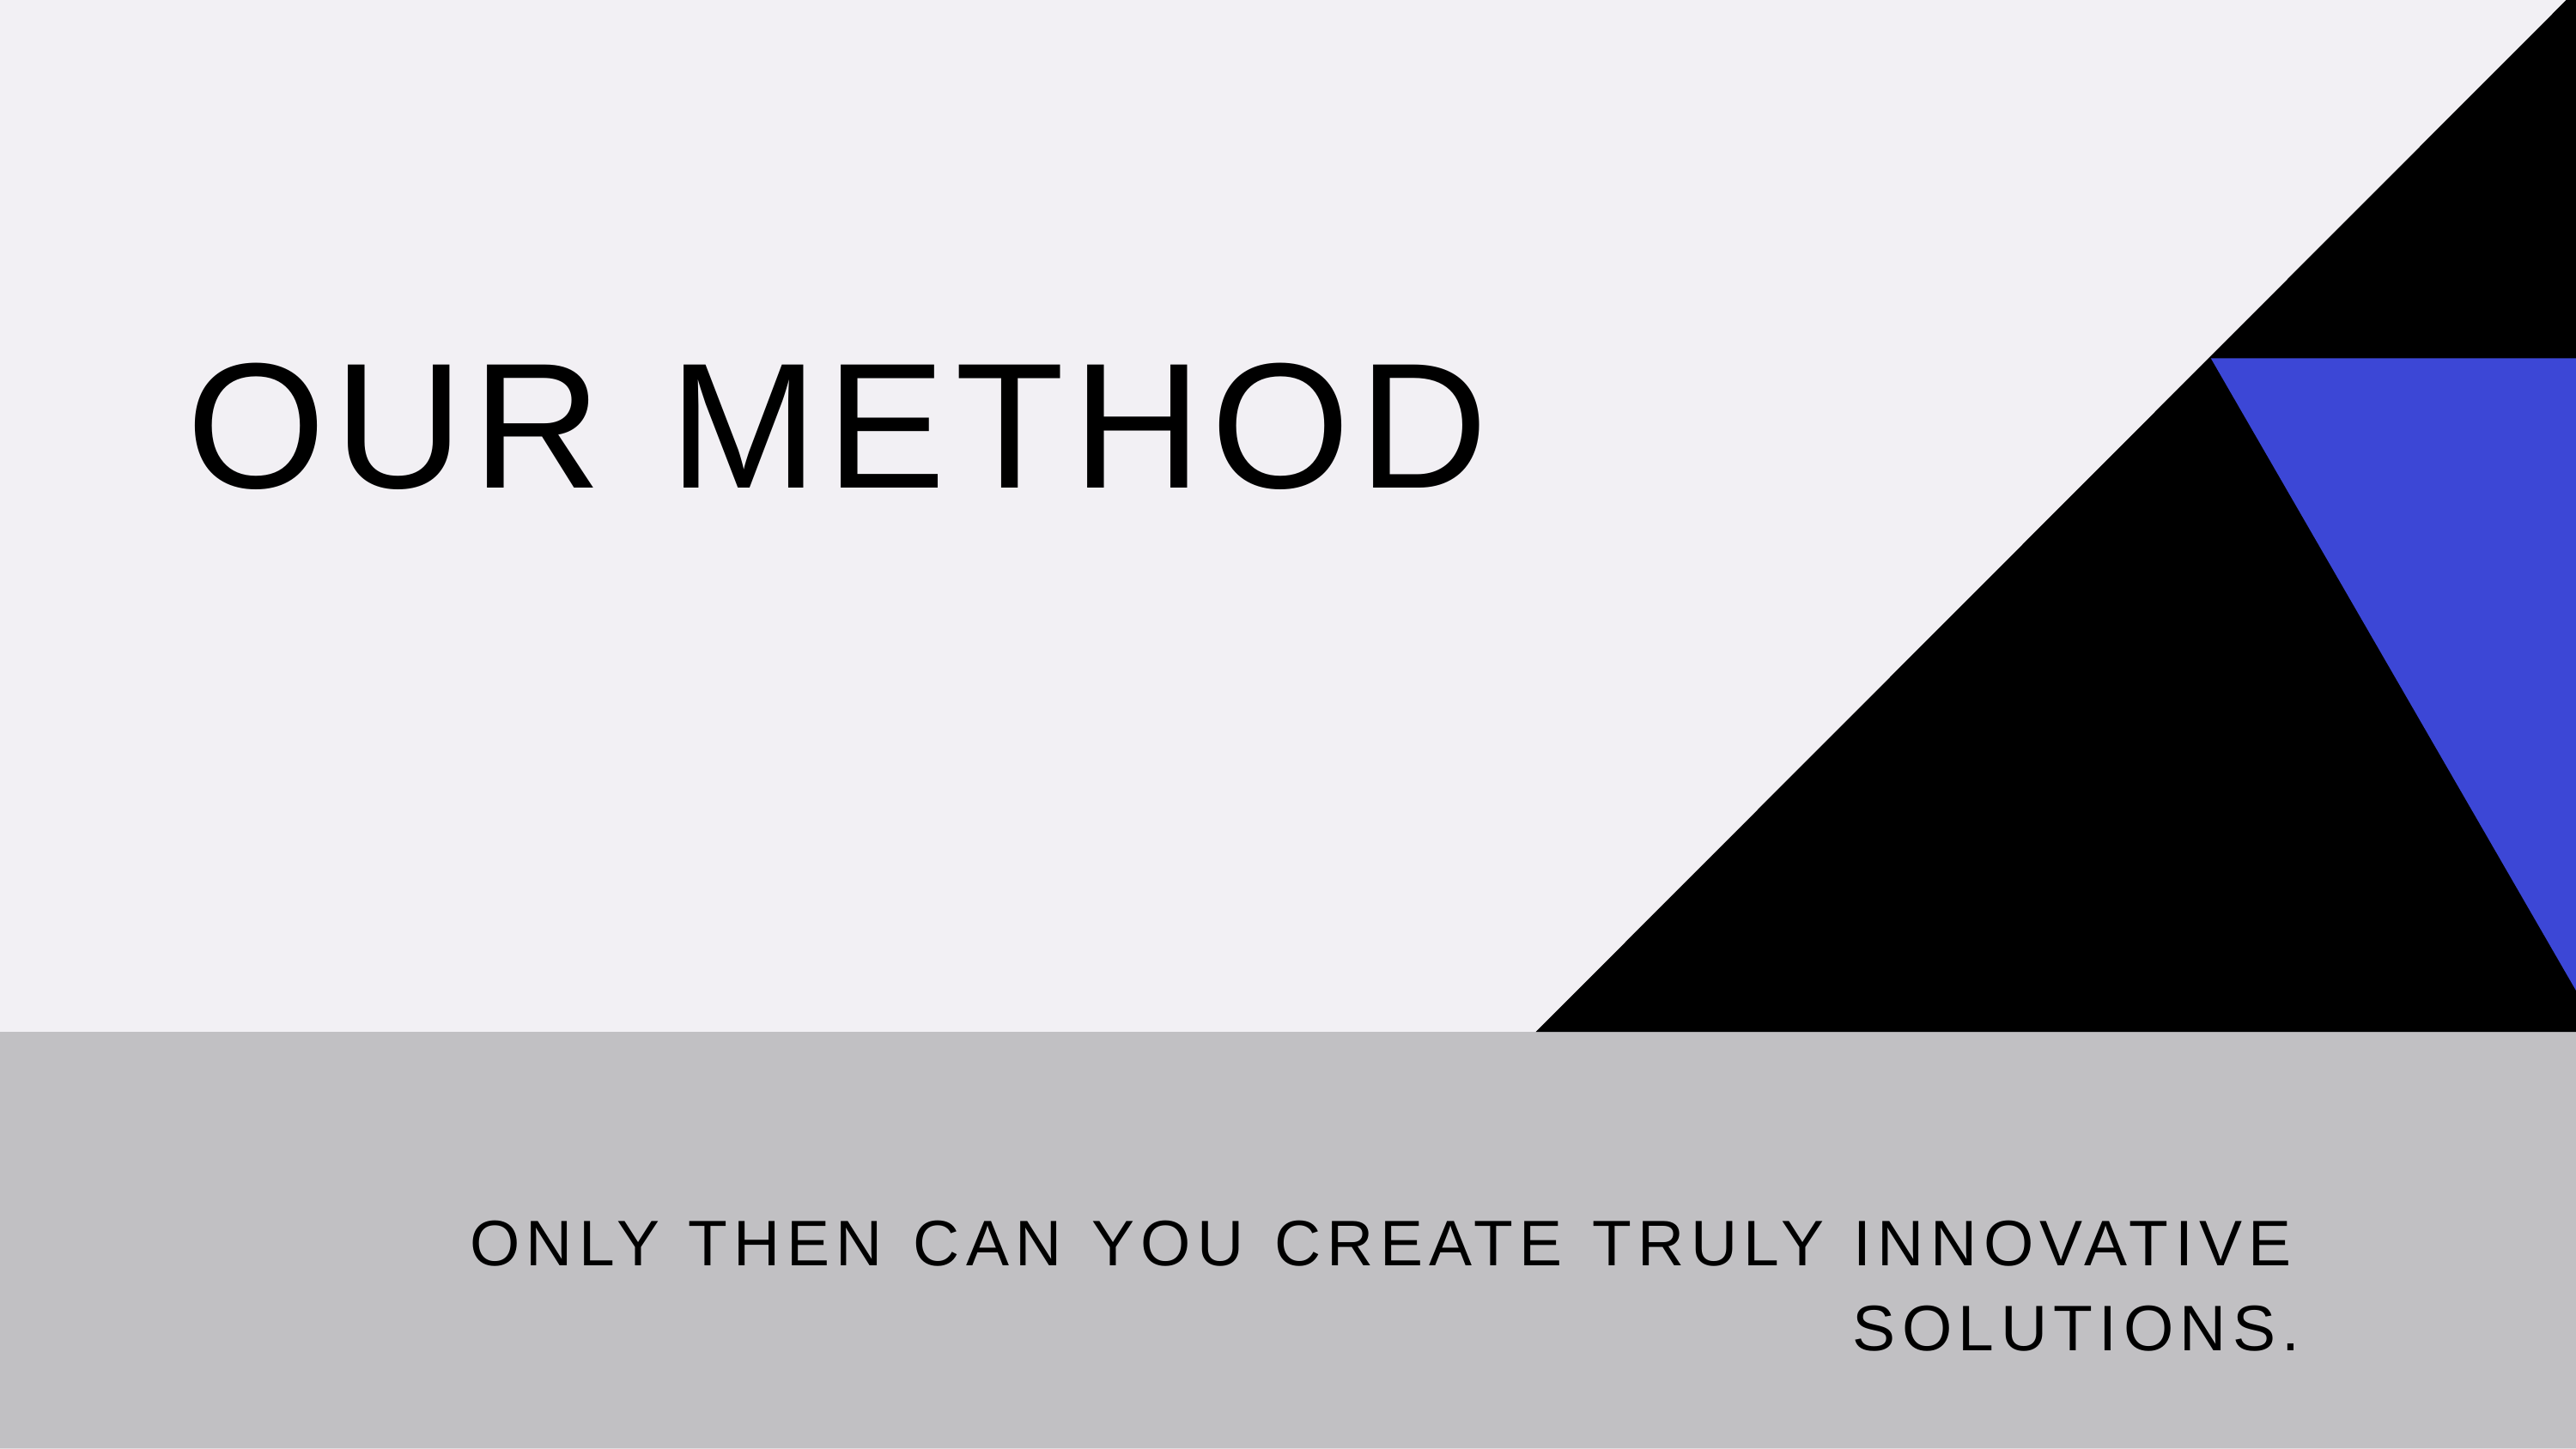

OUR METHOD

ONLY THEN CAN YOU CREATE TRULY INNOVATIVE SOLUTIONS.